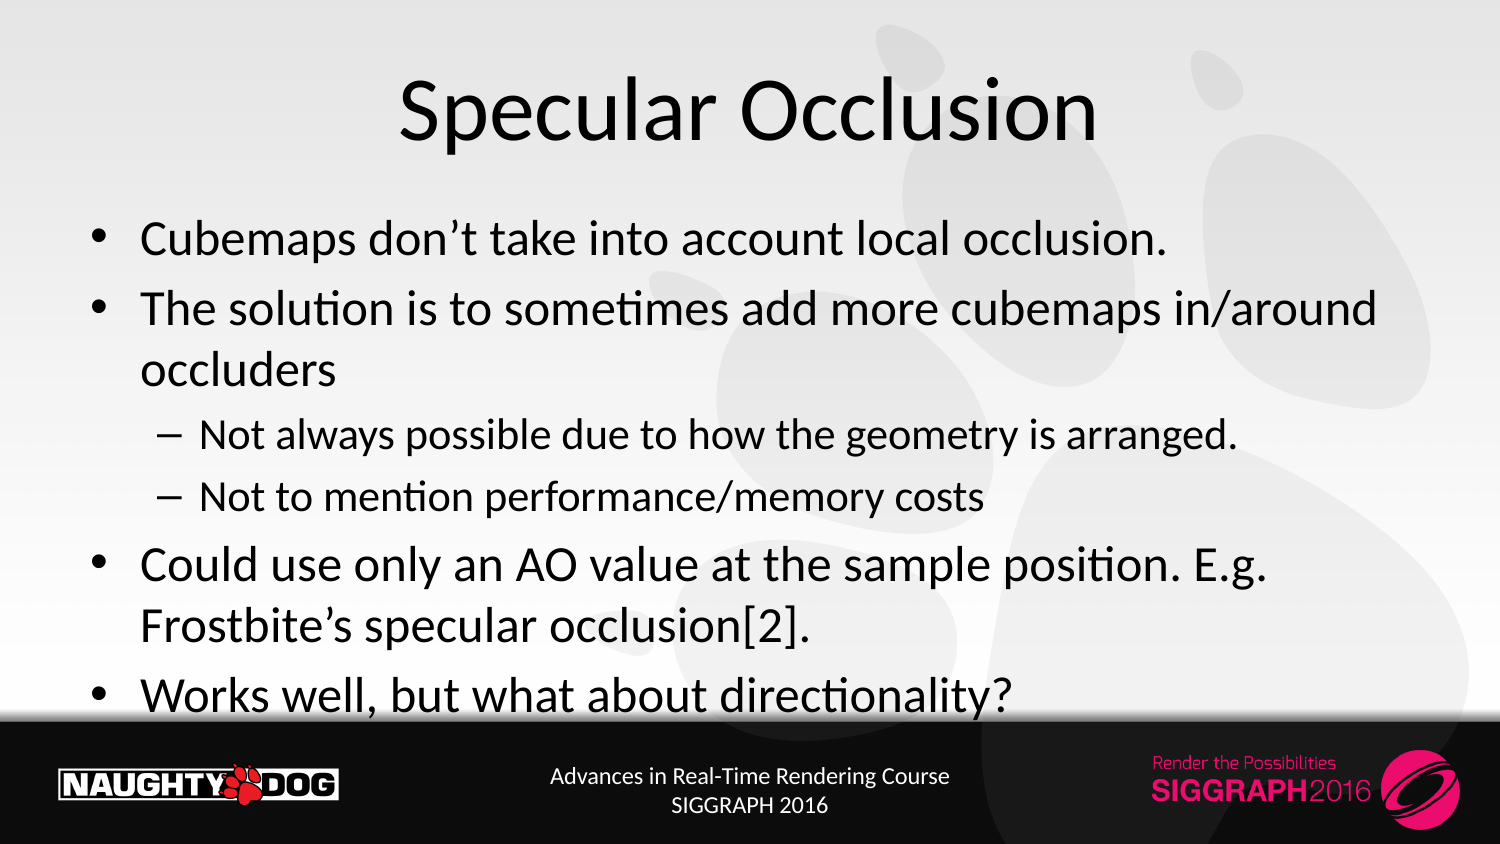

# Specular Occlusion
Cubemaps don’t take into account local occlusion.
The solution is to sometimes add more cubemaps in/around occluders
Not always possible due to how the geometry is arranged.
Not to mention performance/memory costs
Could use only an AO value at the sample position. E.g. Frostbite’s specular occlusion[2].
Works well, but what about directionality?